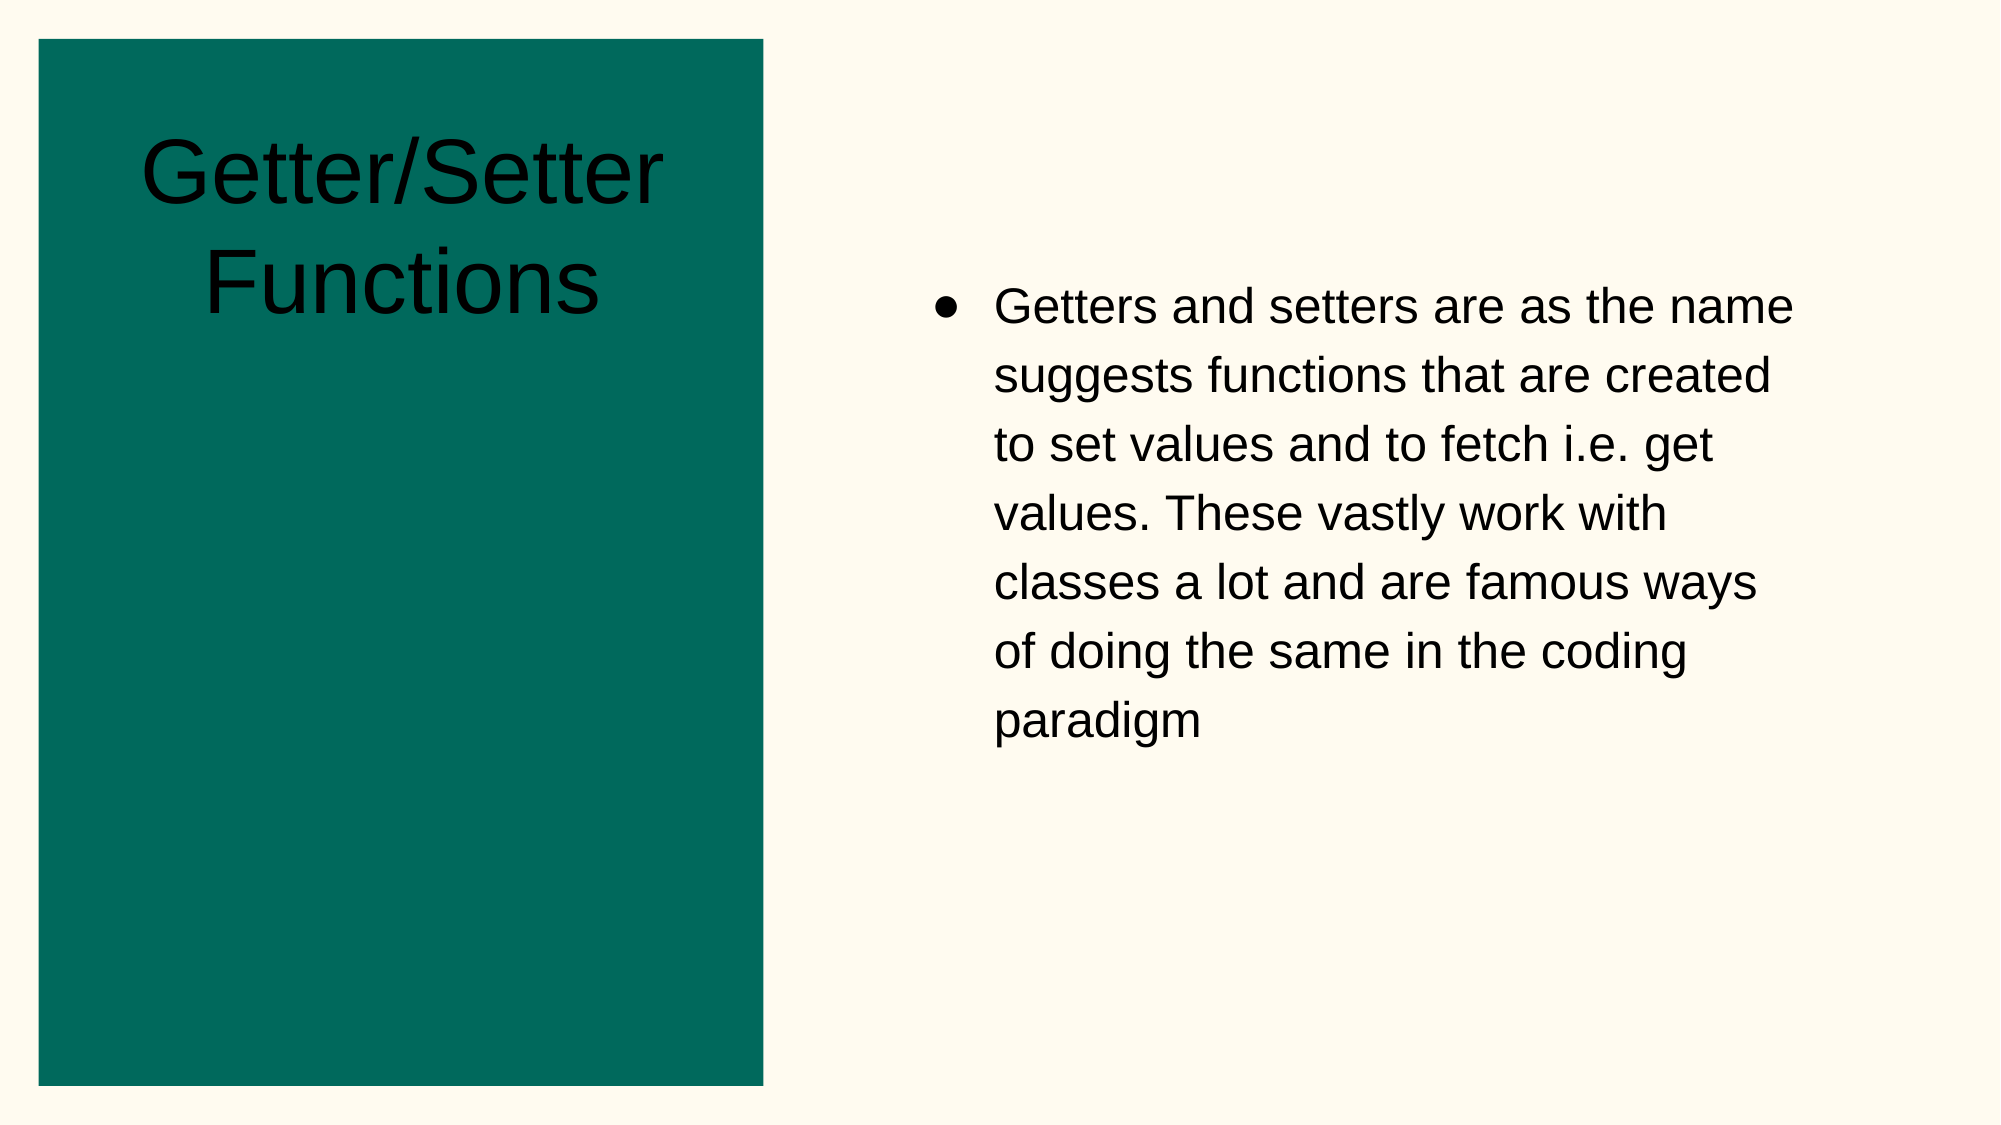

# Getter/Setter Functions
Getters and setters are as the name suggests functions that are created to set values and to fetch i.e. get values. These vastly work with classes a lot and are famous ways of doing the same in the coding paradigm